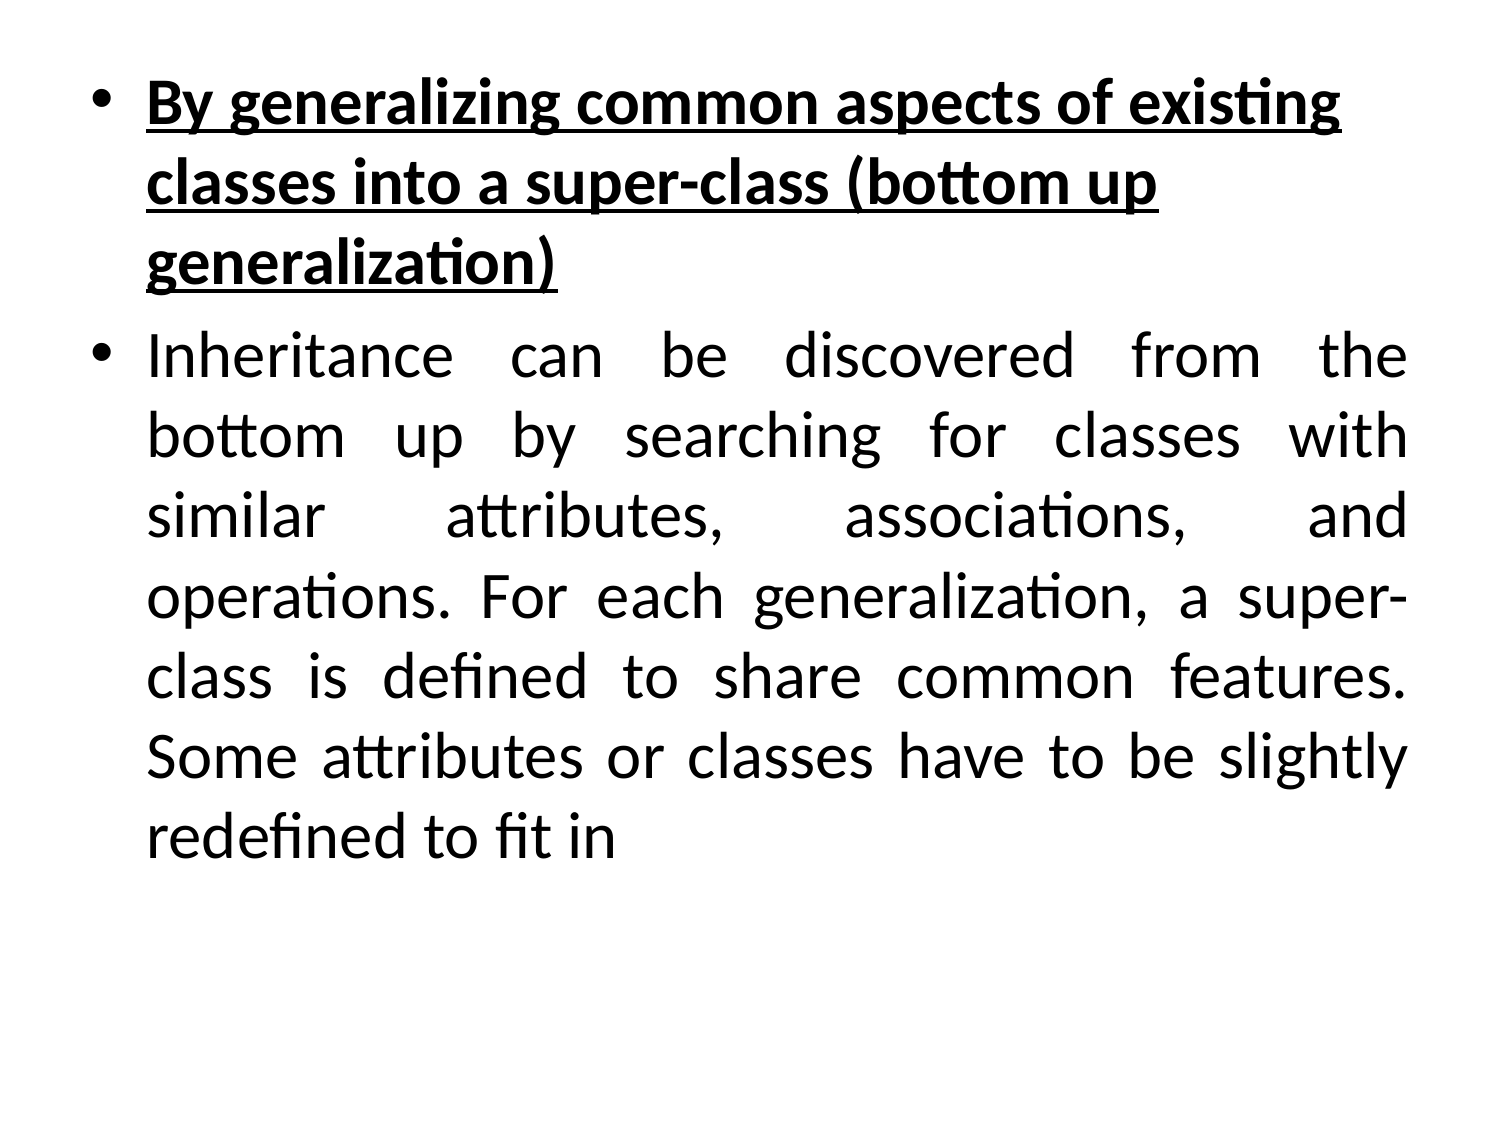

By generalizing common aspects of existing classes into a super-class (bottom up generalization)
Inheritance can be discovered from the bottom up by searching for classes with similar attributes, associations, and operations. For each generalization, a super-class is defined to share common features. Some attributes or classes have to be slightly redefined to fit in